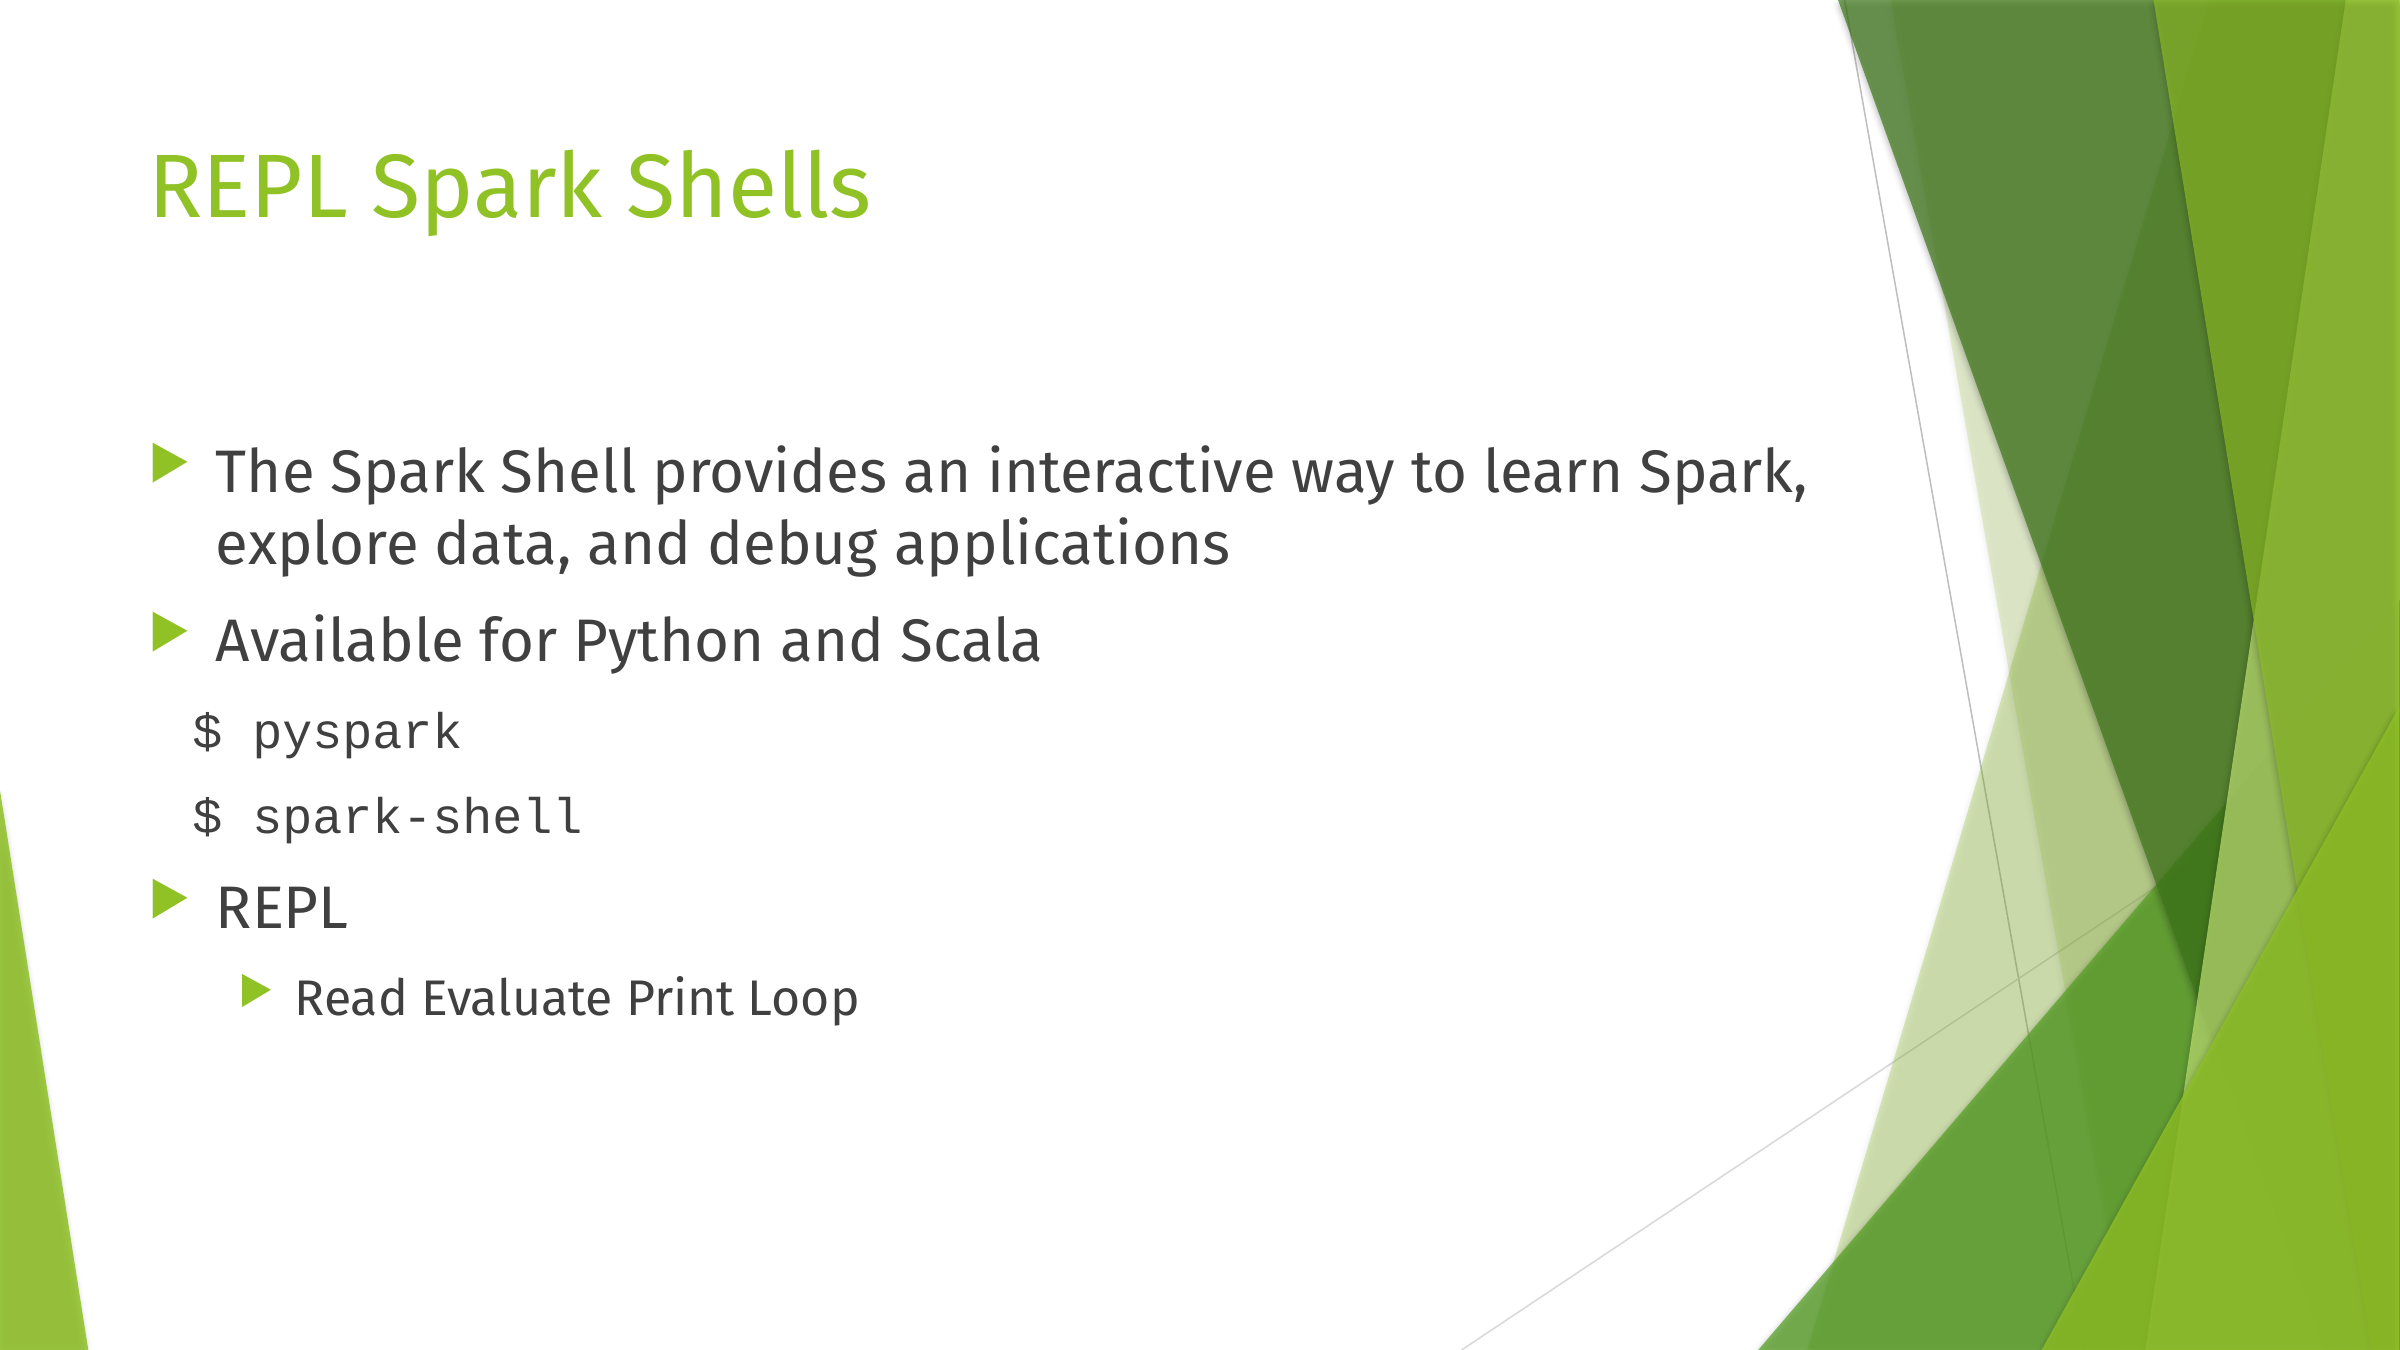

# REPL Spark Shells
The Spark Shell provides an interactive way to learn Spark, explore data, and debug applications
Available for Python and Scala
$ pyspark
$ spark-shell
REPL
Read Evaluate Print Loop